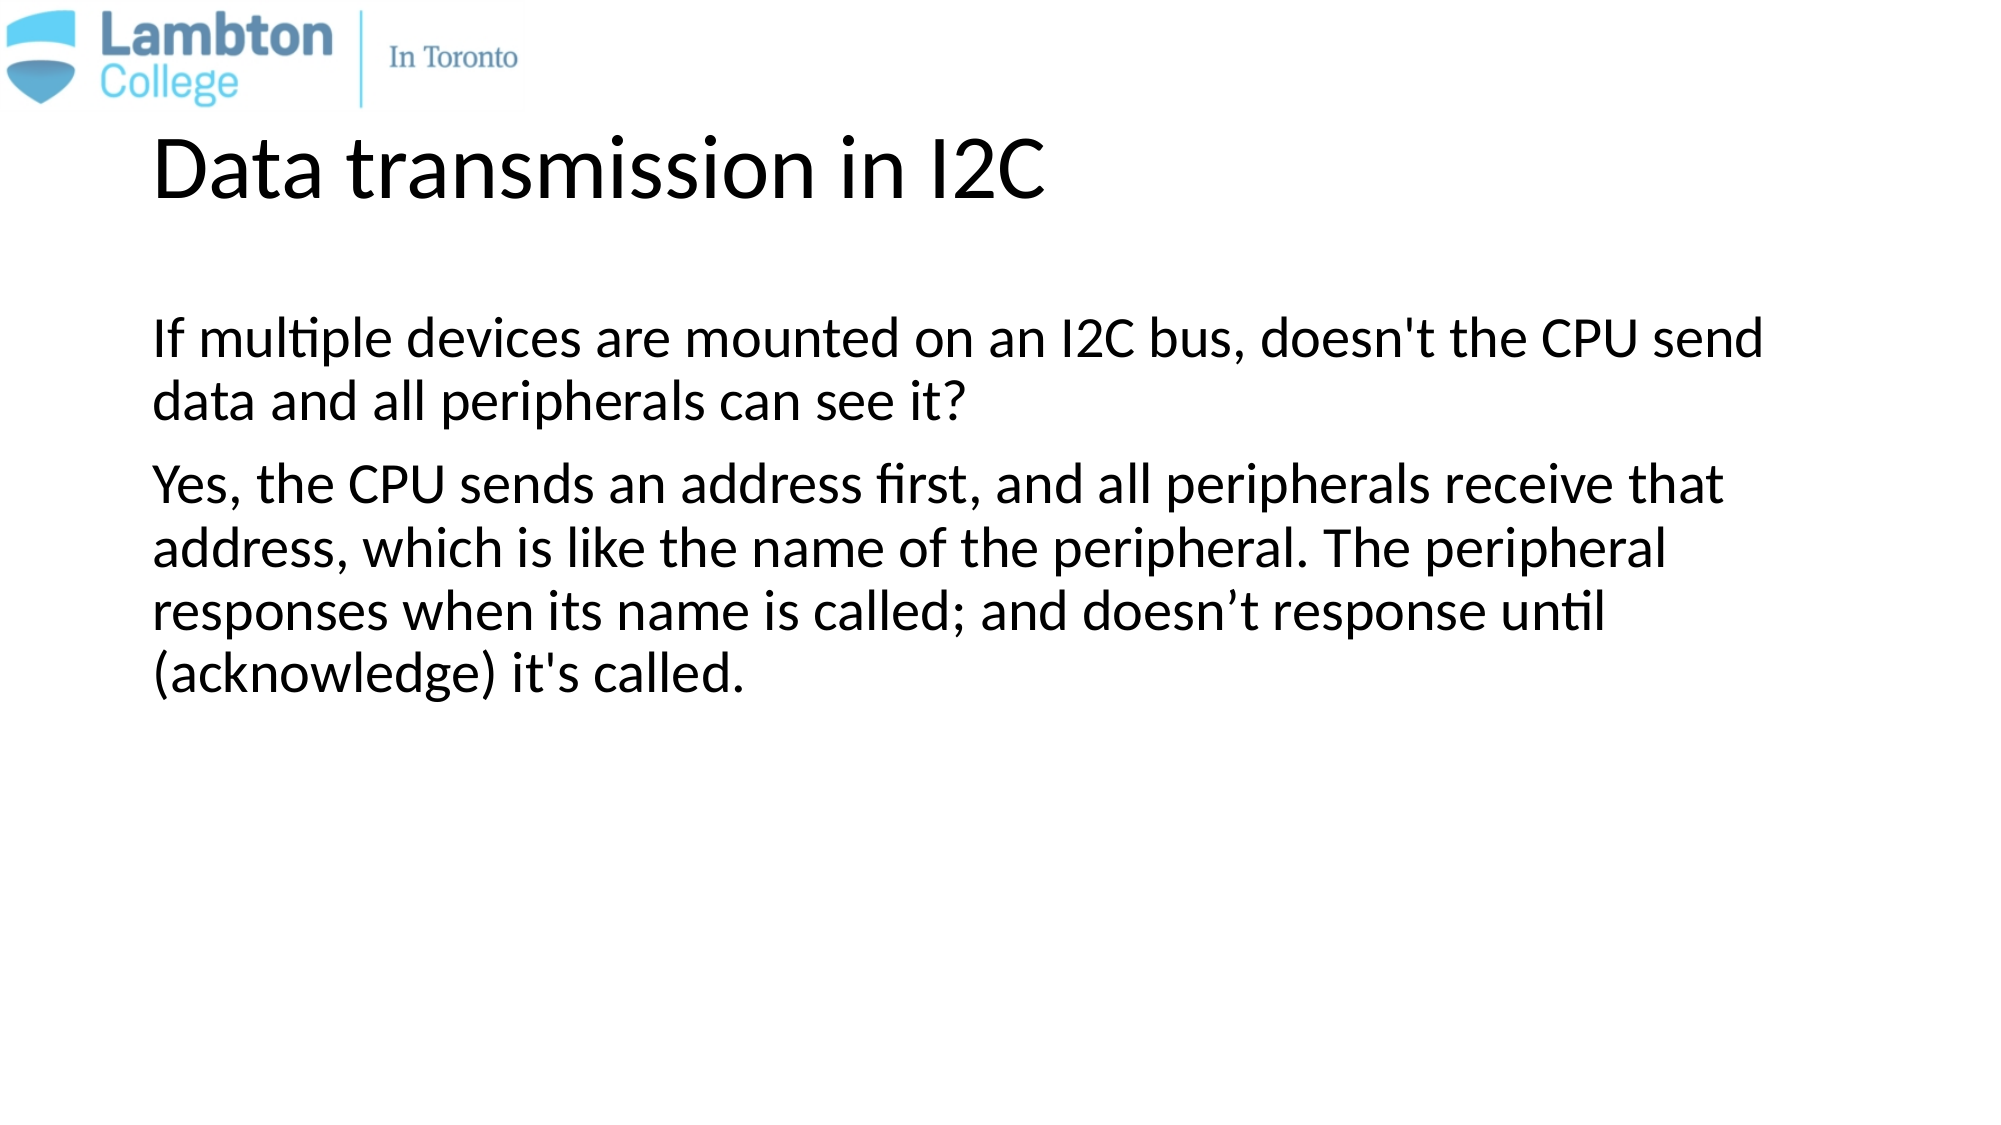

# Data transmission in I2C
If multiple devices are mounted on an I2C bus, doesn't the CPU send data and all peripherals can see it?
Yes, the CPU sends an address first, and all peripherals receive that address, which is like the name of the peripheral. The peripheral responses when its name is called; and doesn’t response until (acknowledge) it's called.